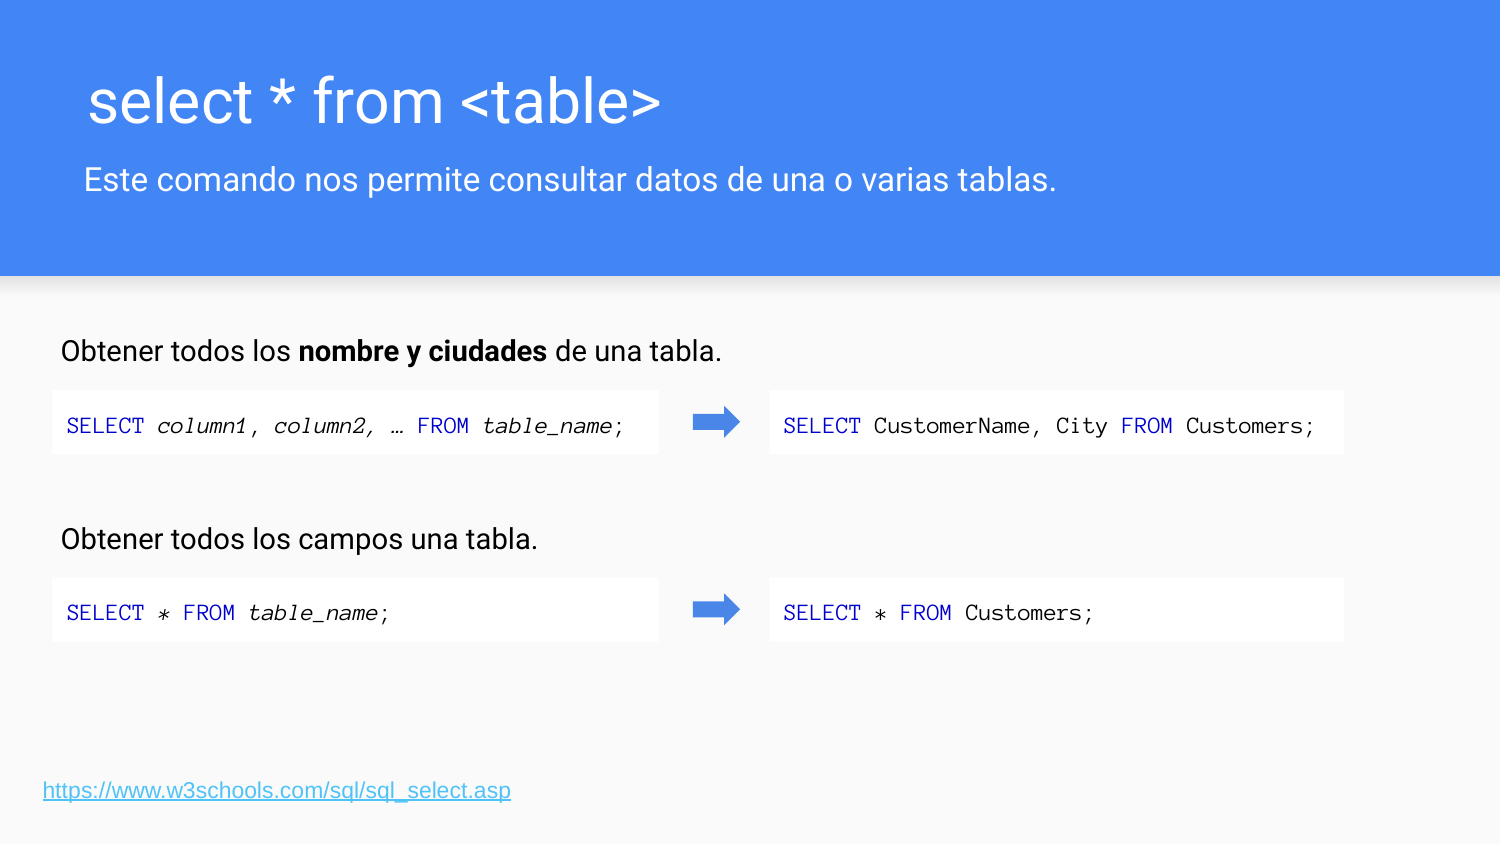

# select * from <table>
Este comando nos permite consultar datos de una o varias tablas.
Obtener todos los nombre y ciudades de una tabla.
SELECT column1, column2, … FROM table_name;
SELECT CustomerName, City FROM Customers;

Obtener todos los campos una tabla.
SELECT * FROM table_name;
SELECT * FROM Customers;

https://www.w3schools.com/sql/sql_select.asp